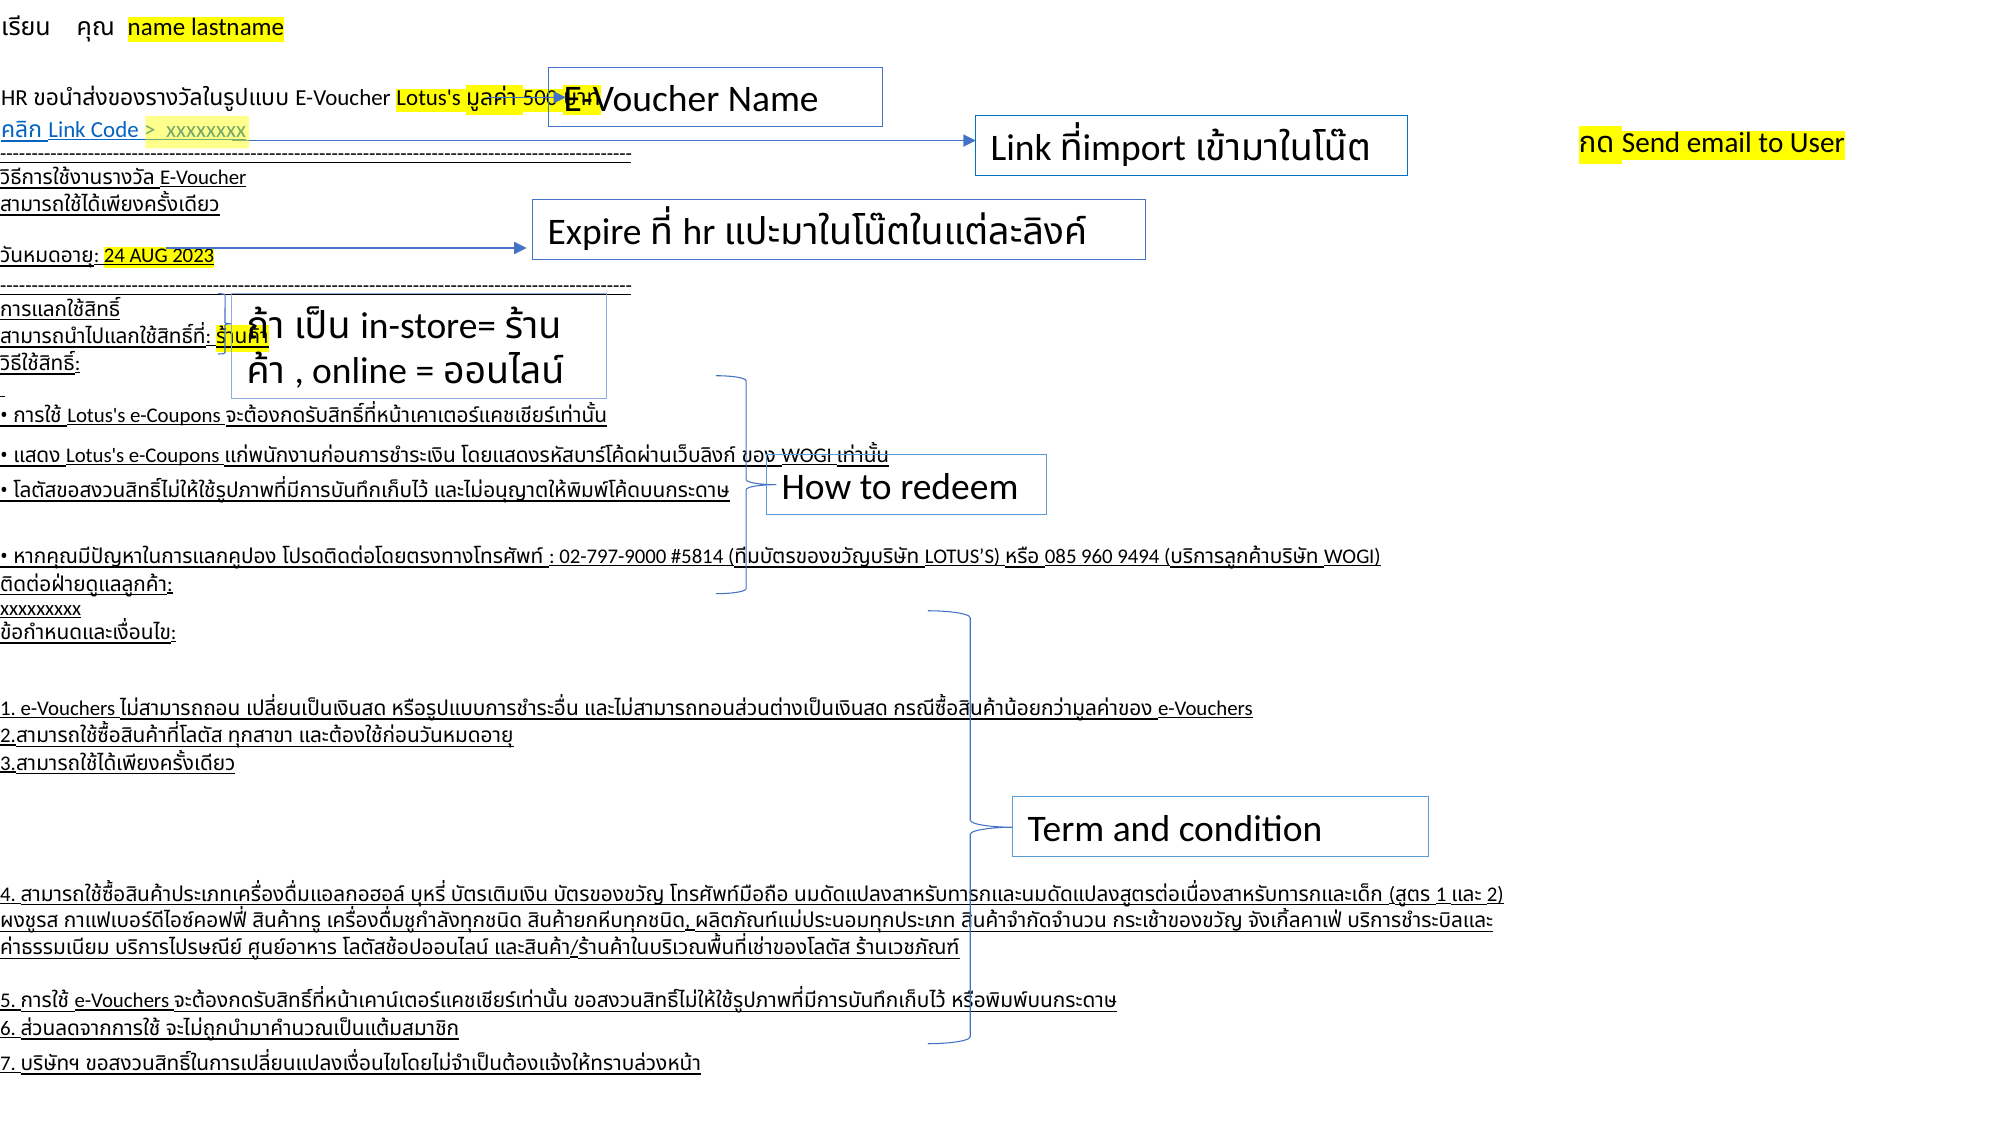

| เรียน คุณ name lastname |
| --- |
|  |
| HR ขอนำส่งของรางวัลในรูปแบบ E-Voucher Lotus's มูลค่า 500 บาท |
| คลิก Link Code > xxxxxxxx |
E-Voucher Name

Link ที่import เข้ามาในโน๊ต
กด Send email to User

| ----------------------------------------------------------------------------------------------------- |
| --- |
| วิธีการใช้งานรางวัล E-Voucher |
| สามารถใช้ได้เพียงครั้งเดียว |
|  |
| วันหมดอายุ: 24 AUG 2023 |
| ----------------------------------------------------------------------------------------------------- |
| การแลกใช้สิทธิ์ |
| สามารถนำไปแลกใช้สิทธิ์ที่: ร้านค้า |
| วิธีใช้สิทธิ์: |
|  |
| • การใช้ Lotus's e-Coupons จะต้องกดรับสิทธิ์ที่หน้าเคาเตอร์แคชเชียร์เท่านั้น |
| • แสดง Lotus's e-Coupons แก่พนักงานก่อนการชำระเงิน โดยแสดงรหัสบาร์โค้ดผ่านเว็บลิงก์ ของ WOGI เท่านั้น |
| • โลตัสขอสงวนสิทธิ์ไม่ให้ใช้รูปภาพที่มีการบันทึกเก็บไว้ และไม่อนุญาตให้พิมพ์โค้ดบนกระดาษ |
| • หากคุณมีปัญหาในการแลกคูปอง โปรดติดต่อโดยตรงทางโทรศัพท์ : 02-797-9000 #5814 (ทีมบัตรของขวัญบริษัท LOTUS’S) หรือ 085 960 9494 (บริการลูกค้าบริษัท WOGI) |
| ติดต่อฝ่ายดูแลลูกค้า: |
| xxxxxxxxx |
| ข้อกำหนดและเงื่อนไข: |
|  |
| 1. e-Vouchers ไม่สามารถถอน เปลี่ยนเป็นเงินสด หรือรูปแบบการชำระอื่น และไม่สามารถทอนส่วนต่างเป็นเงินสด กรณีซื้อสินค้าน้อยกว่ามูลค่าของ e-Vouchers |
| 2.สามารถใช้ซื้อสินค้าที่โลตัส ทุกสาขา และต้องใช้ก่อนวันหมดอายุ |
| 3.สามารถใช้ได้เพียงครั้งเดียว |
| 4. สามารถใช้ซื้อสินค้าประเภทเครื่องดื่มแอลกอฮอล์ บุหรี่ บัตรเติมเงิน บัตรของขวัญ โทรศัพท์มือถือ นมดัดแปลงสาหรับทารกและนมดัดแปลงสูตรต่อเนื่องสาหรับทารกและเด็ก (สูตร 1 และ 2) ผงชูรส กาแฟเบอร์ดีไอซ์คอฟฟี่ สินค้าทรู เครื่องดื่มชูกำลังทุกชนิด สินค้ายกหีบทุกชนิด, ผลิตภัณท์แม่ประนอมทุกประเภท สินค้าจำกัดจำนวน กระเช้าของขวัญ จังเกิ้ลคาเฟ่ บริการชำระบิลและค่าธรรมเนียม บริการไปรษณีย์ ศูนย์อาหาร โลตัสช้อปออนไลน์ และสินค้า/ร้านค้าในบริเวณพื้นที่เช่าของโลตัส ร้านเวชภัณฑ์ |
| 5. การใช้ e-Vouchers จะต้องกดรับสิทธิ์ที่หน้าเคาน์เตอร์แคชเชียร์เท่านั้น ขอสงวนสิทธิ์ไม่ให้ใช้รูปภาพที่มีการบันทึกเก็บไว้ หรือพิมพ์บนกระดาษ |
| 6. ส่วนลดจากการใช้ จะไม่ถูกนำมาคำนวณเป็นแต้มสมาชิก |
| 7. บริษัทฯ ขอสงวนสิทธิ์ในการเปลี่ยนแปลงเงื่อนไขโดยไม่จำเป็นต้องแจ้งให้ทราบล่วงหน้า |
Expire ที่ hr แปะมาในโน๊ตในแต่ละลิงค์

ถ้า เป็น in-store= ร้านค้า , online = ออนไลน์

How to redeem

Term and condition